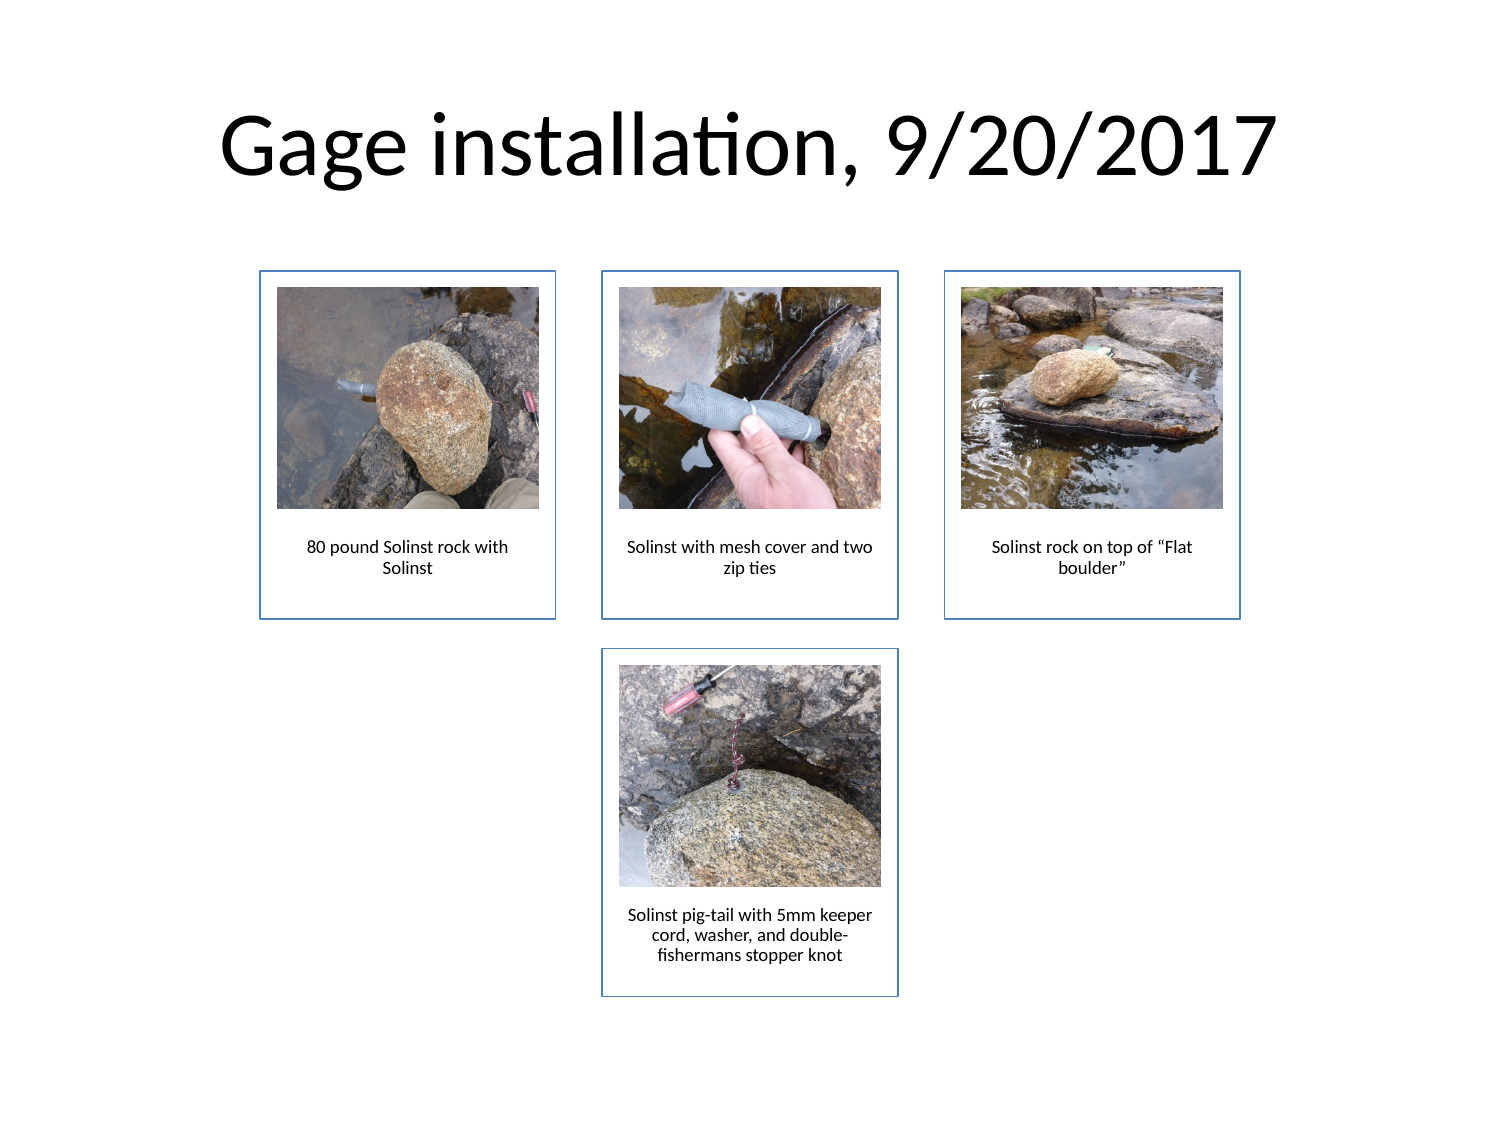

# Gage installation, 9/20/2017
80 pound Solinst rock with Solinst
Solinst with mesh cover and two zip ties
Solinst rock on top of “Flat boulder”
Solinst pig-tail with 5mm keeper cord, washer, and double-fishermans stopper knot